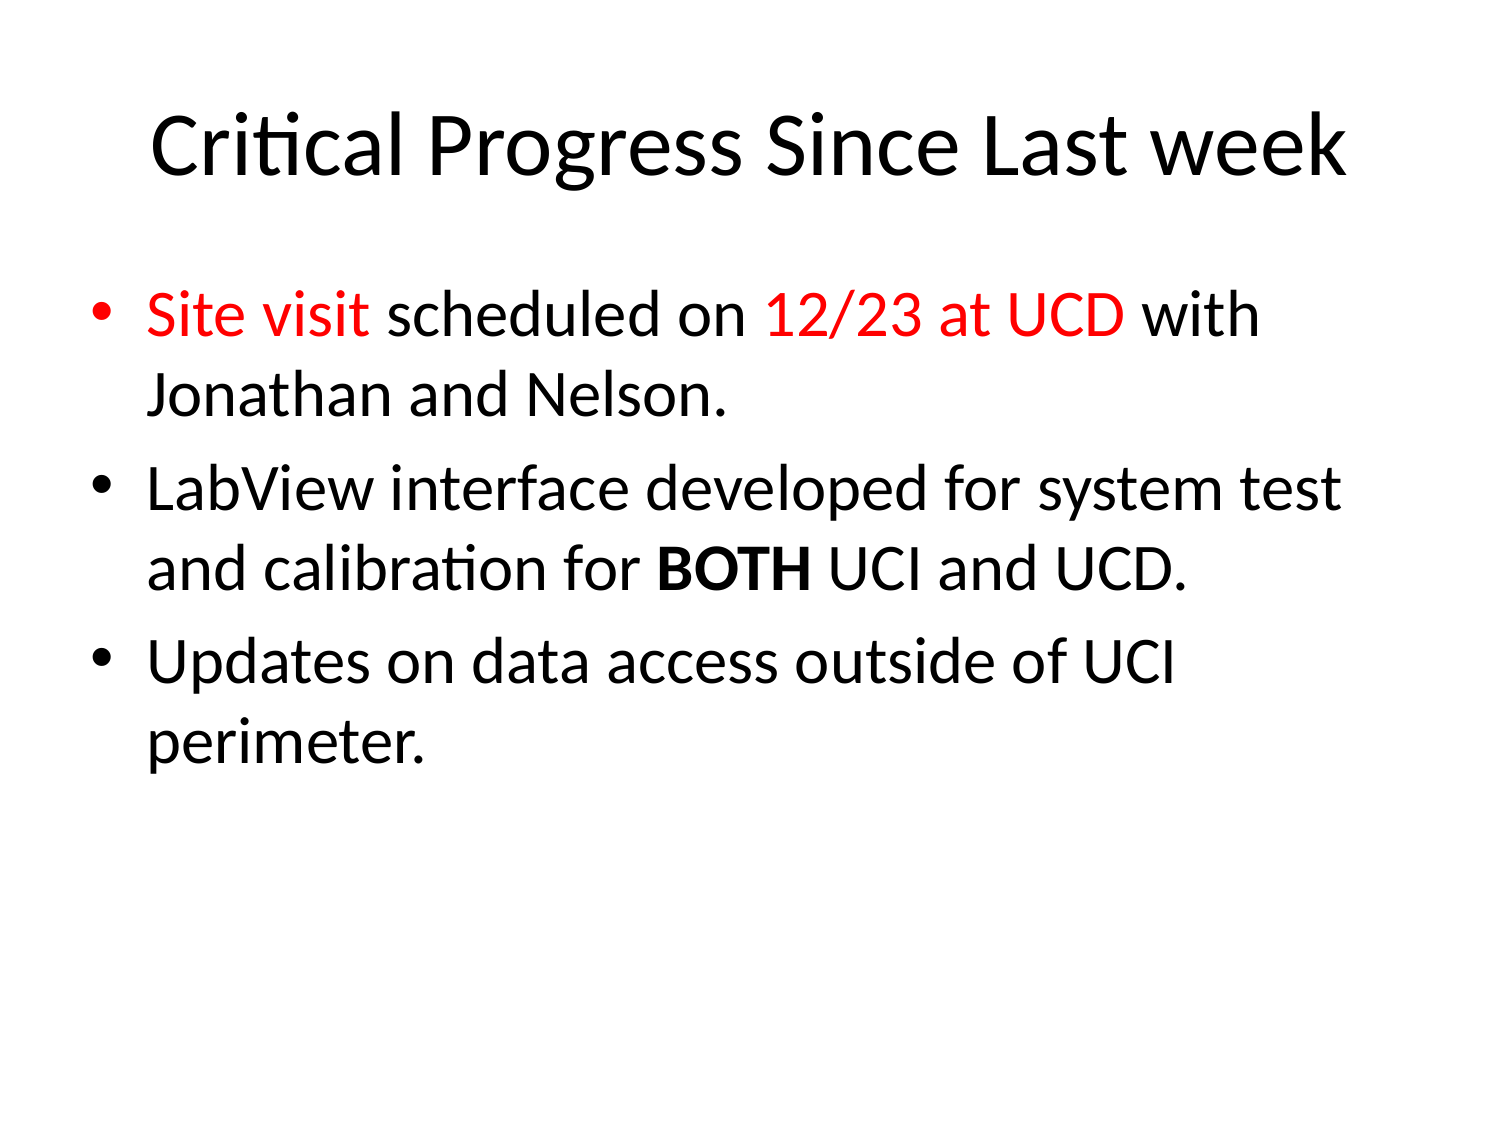

# Critical Progress Since Last week
Site visit scheduled on 12/23 at UCD with Jonathan and Nelson.
LabView interface developed for system test and calibration for BOTH UCI and UCD.
Updates on data access outside of UCI perimeter.